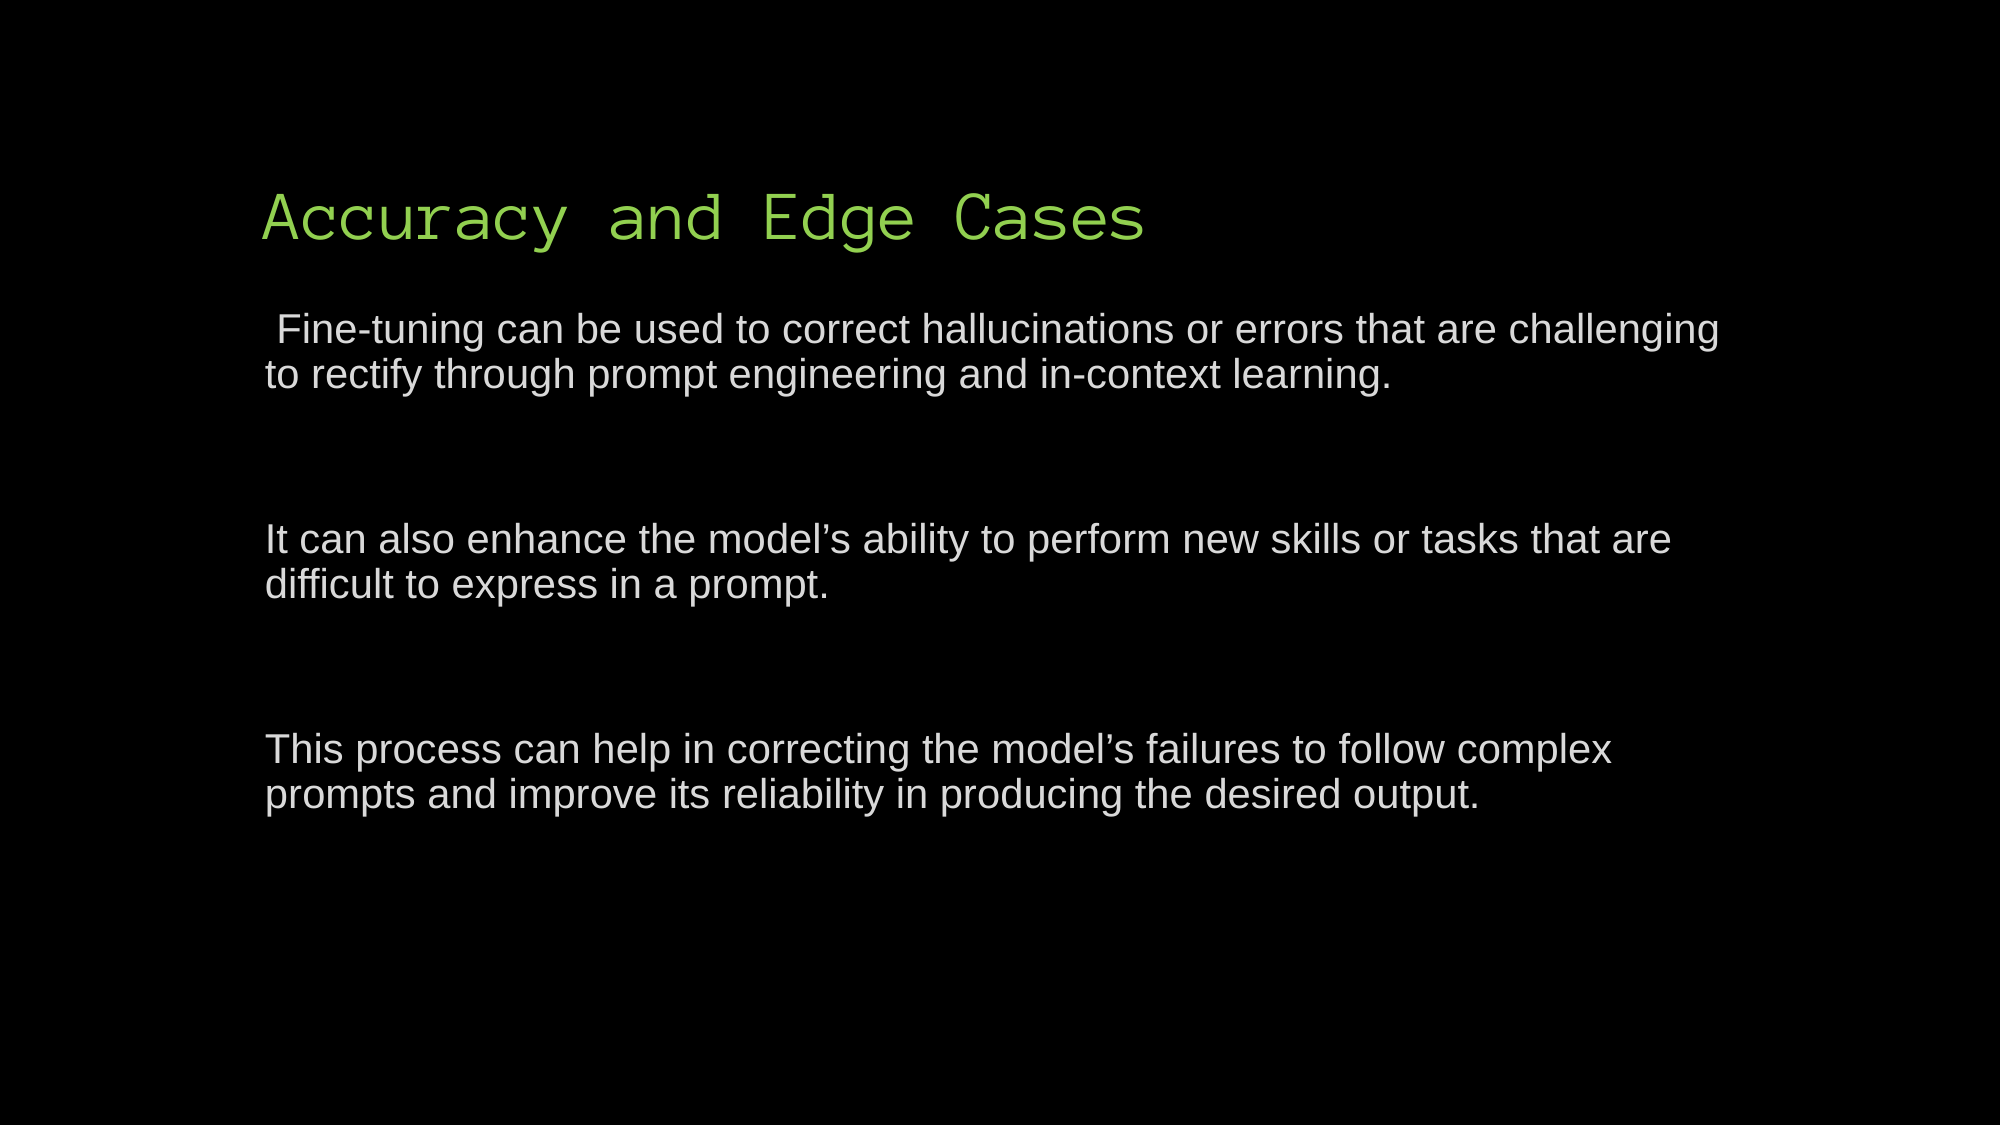

# Accuracy and Edge Cases
 Fine-tuning can be used to correct hallucinations or errors that are challenging to rectify through prompt engineering and in-context learning.

It can also enhance the model’s ability to perform new skills or tasks that are difficult to express in a prompt.

This process can help in correcting the model’s failures to follow complex prompts and improve its reliability in producing the desired output.